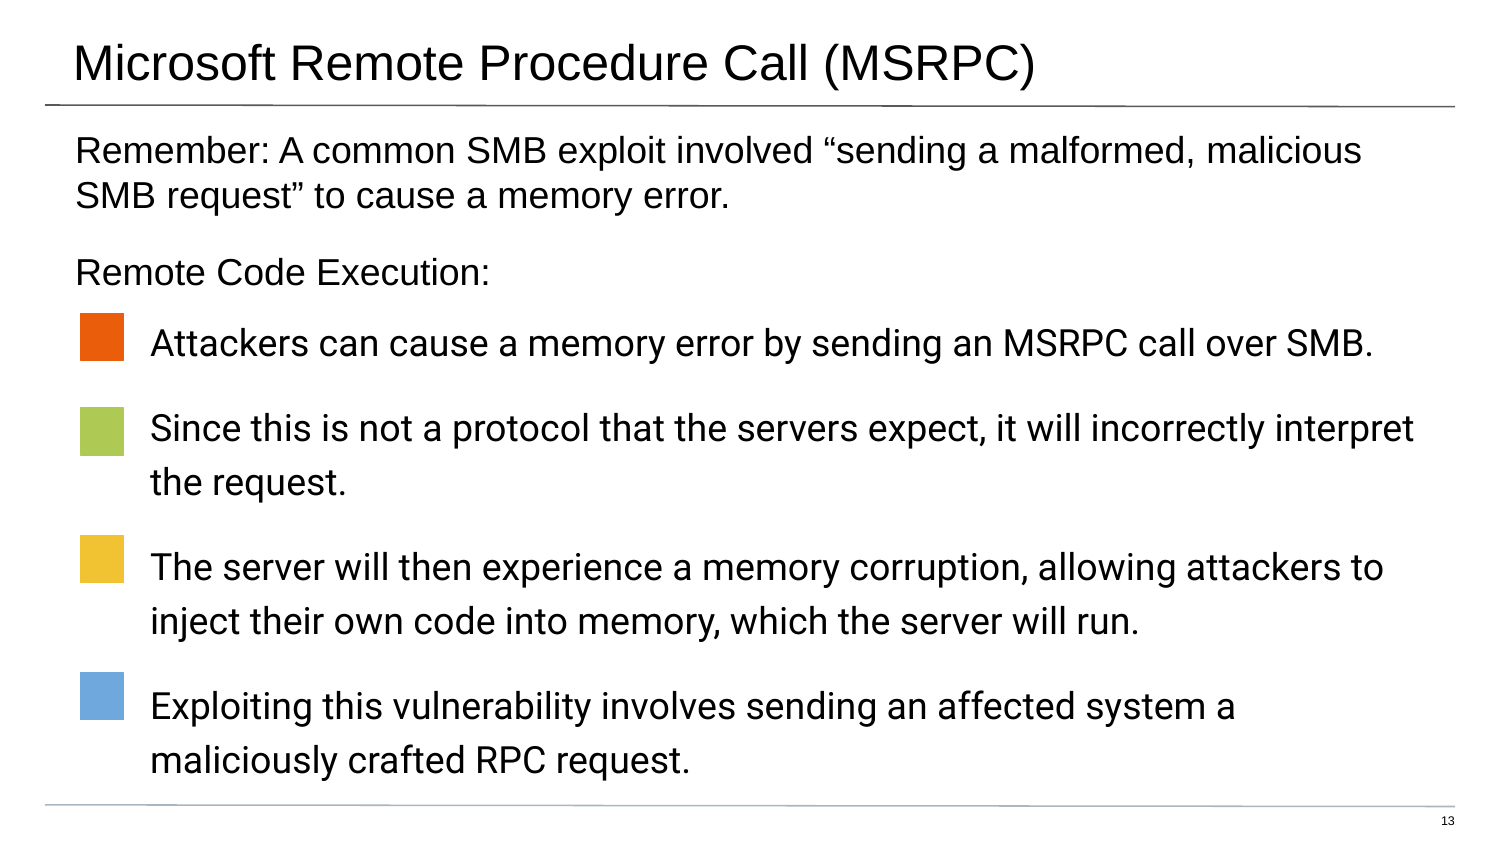

# Microsoft Remote Procedure Call (MSRPC)
Remember: A common SMB exploit involved “sending a malformed, malicious SMB request” to cause a memory error.
Remote Code Execution:
Attackers can cause a memory error by sending an MSRPC call over SMB.
Since this is not a protocol that the servers expect, it will incorrectly interpret the request.
The server will then experience a memory corruption, allowing attackers to inject their own code into memory, which the server will run.
Exploiting this vulnerability involves sending an affected system a maliciously crafted RPC request.

13